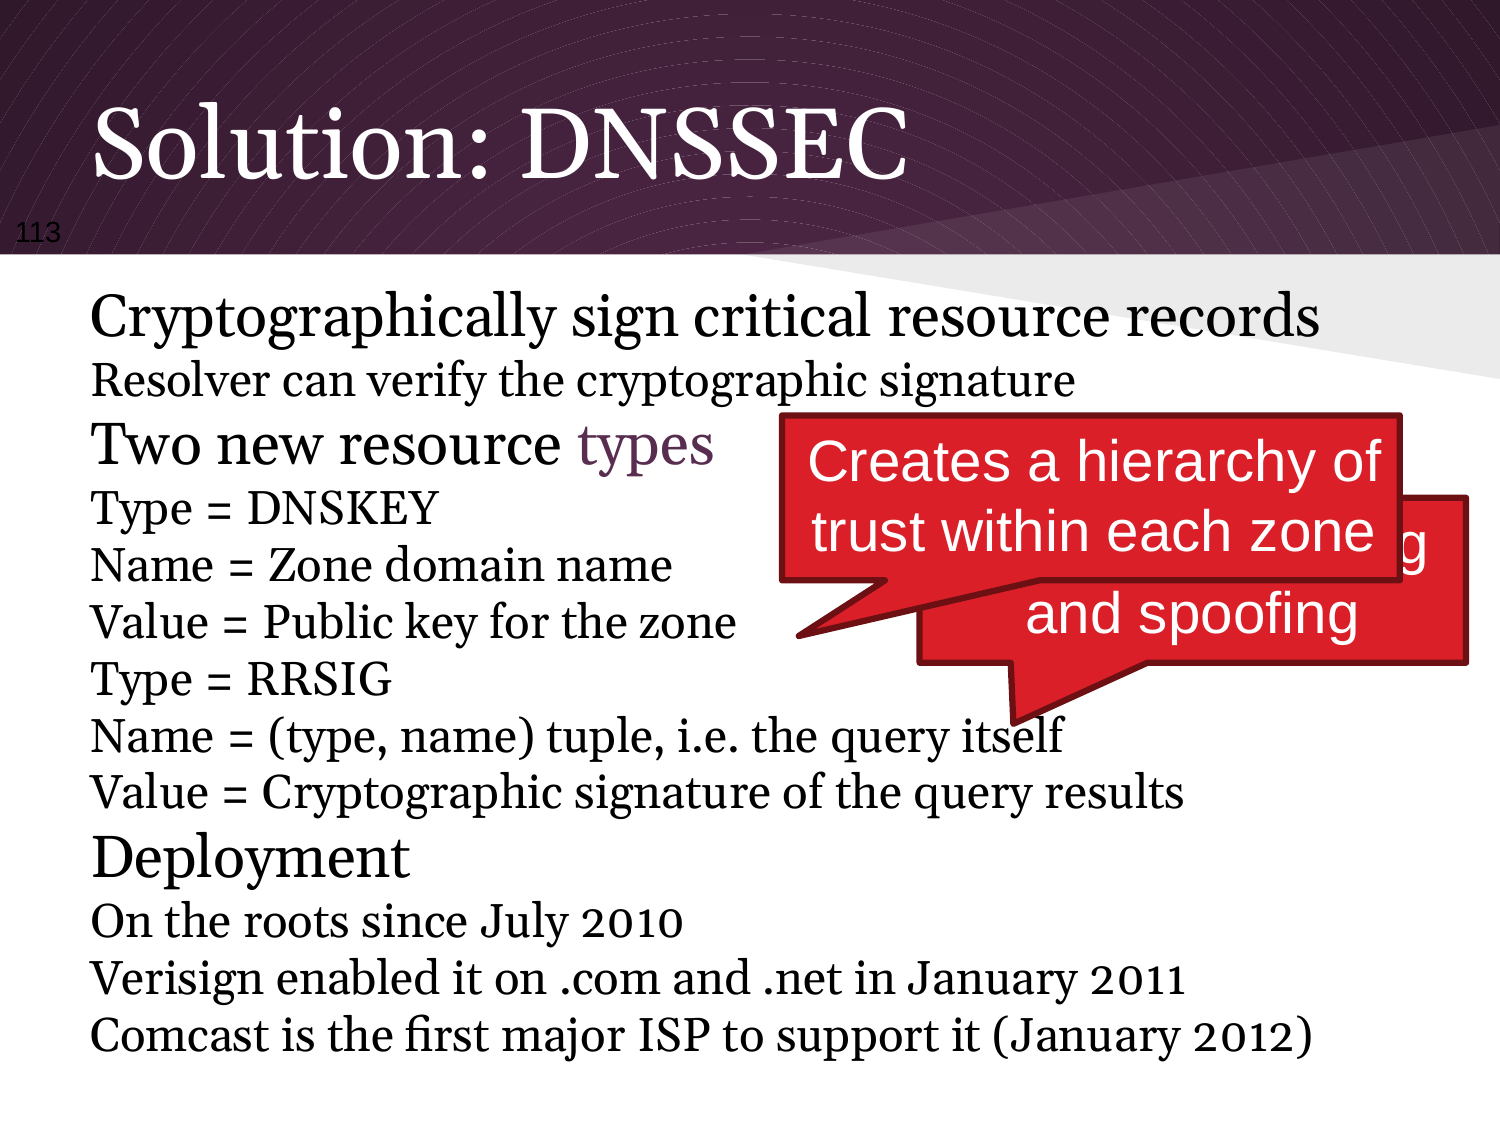

# Solution: DNSSEC
113
Cryptographically sign critical resource records
Resolver can verify the cryptographic signature
Two new resource types
Type = DNSKEY
Name = Zone domain name
Value = Public key for the zone
Type = RRSIG
Name = (type, name) tuple, i.e. the query itself
Value = Cryptographic signature of the query results
Deployment
On the roots since July 2010
Verisign enabled it on .com and .net in January 2011
Comcast is the first major ISP to support it (January 2012)
Creates a hierarchy of trust within each zone

Prevents hijacking and spoofing